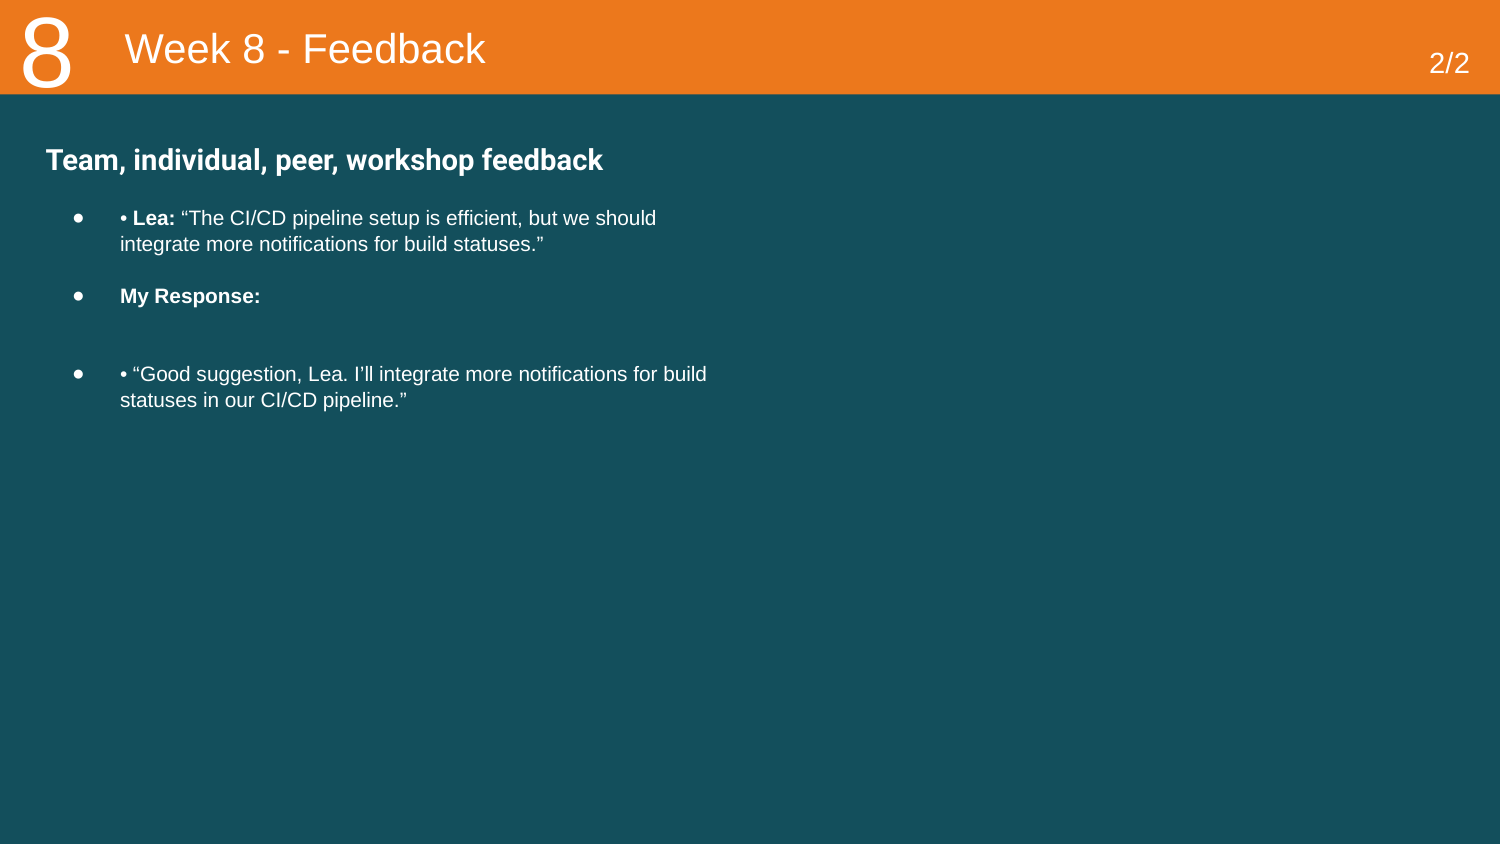

8
# Week 8 - Feedback
2/2
Team, individual, peer, workshop feedback
• Lea: “The CI/CD pipeline setup is efficient, but we should integrate more notifications for build statuses.”

My Response:

• “Good suggestion, Lea. I’ll integrate more notifications for build statuses in our CI/CD pipeline.”